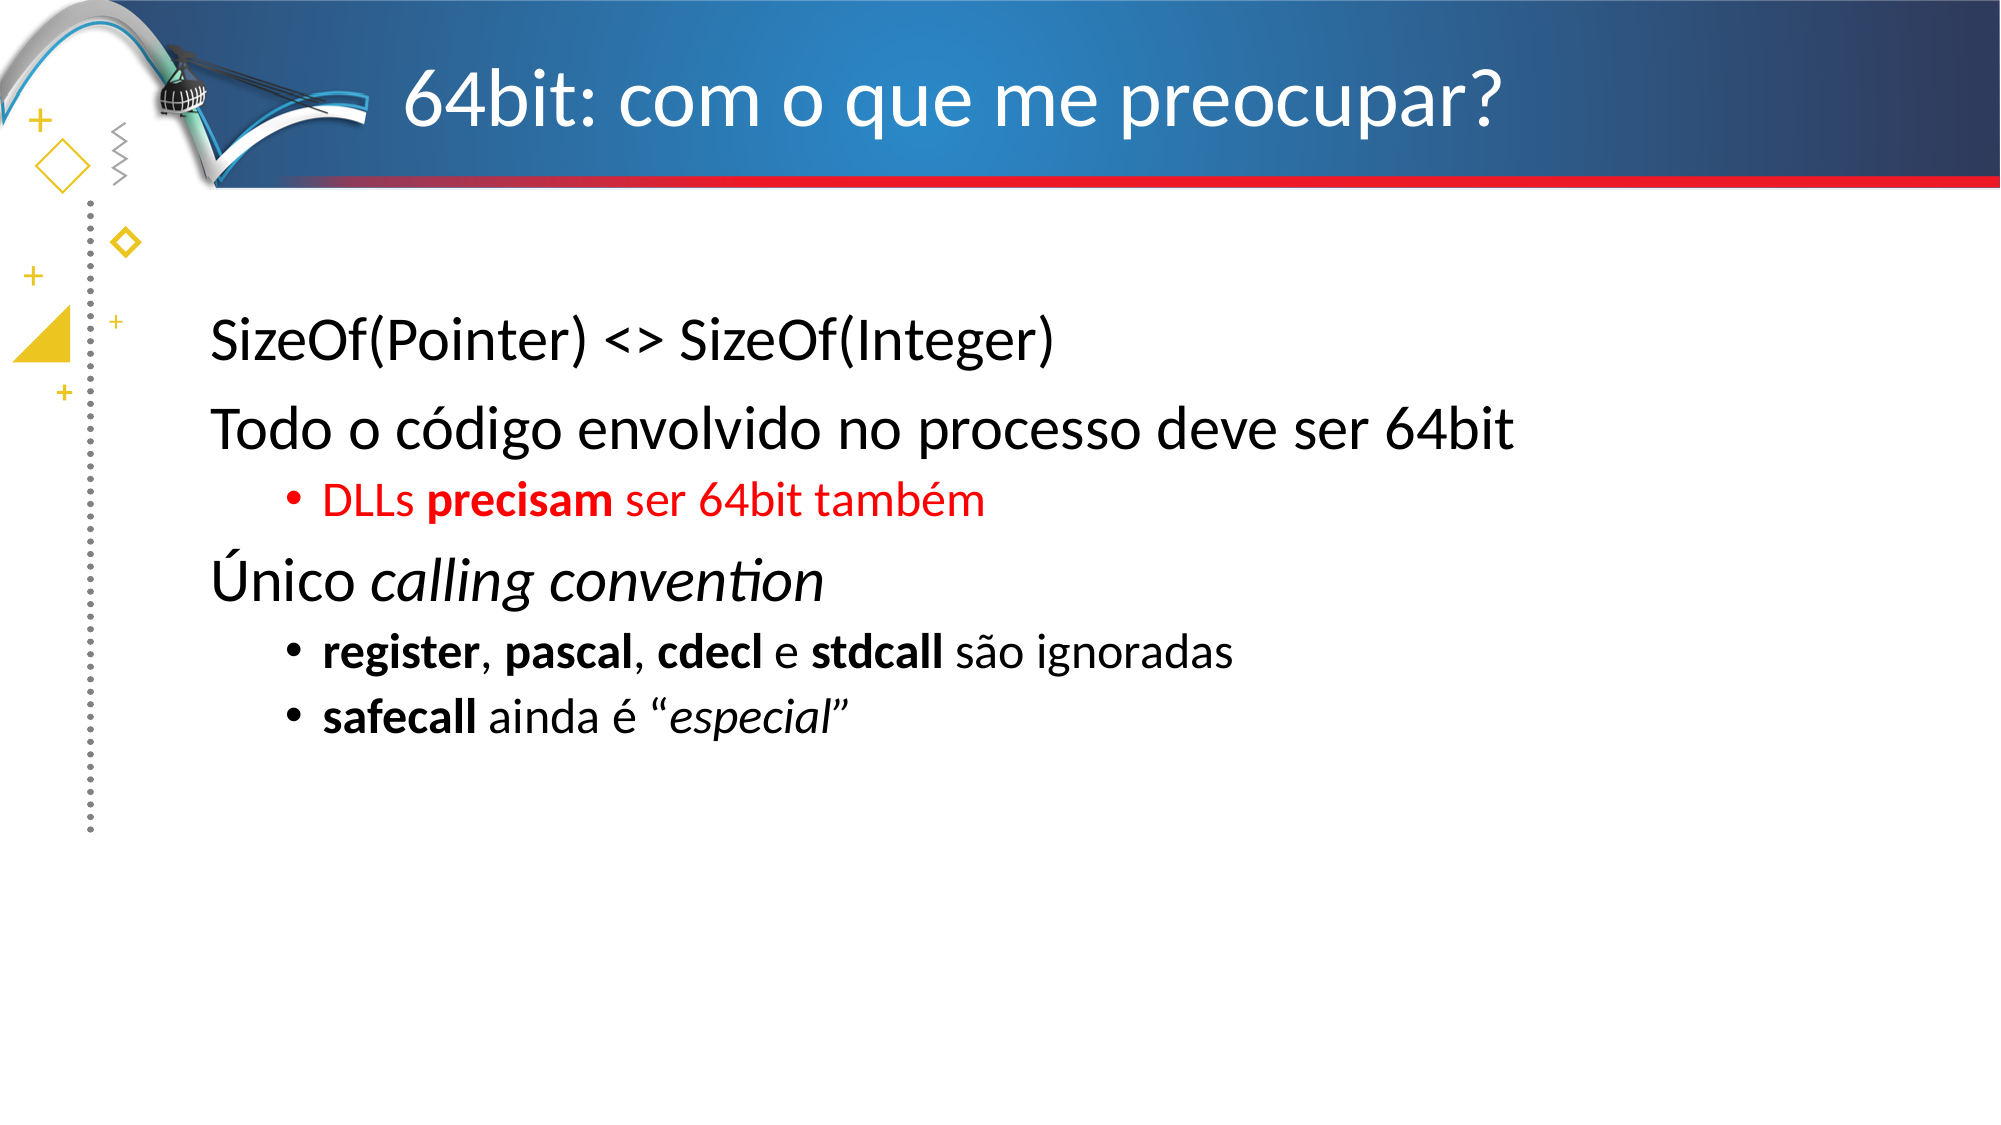

# 64bit: com o que me preocupar?
SizeOf(Pointer) <> SizeOf(Integer)
Todo o código envolvido no processo deve ser 64bit
DLLs precisam ser 64bit também
Único calling convention
register, pascal, cdecl e stdcall são ignoradas
safecall ainda é “especial”